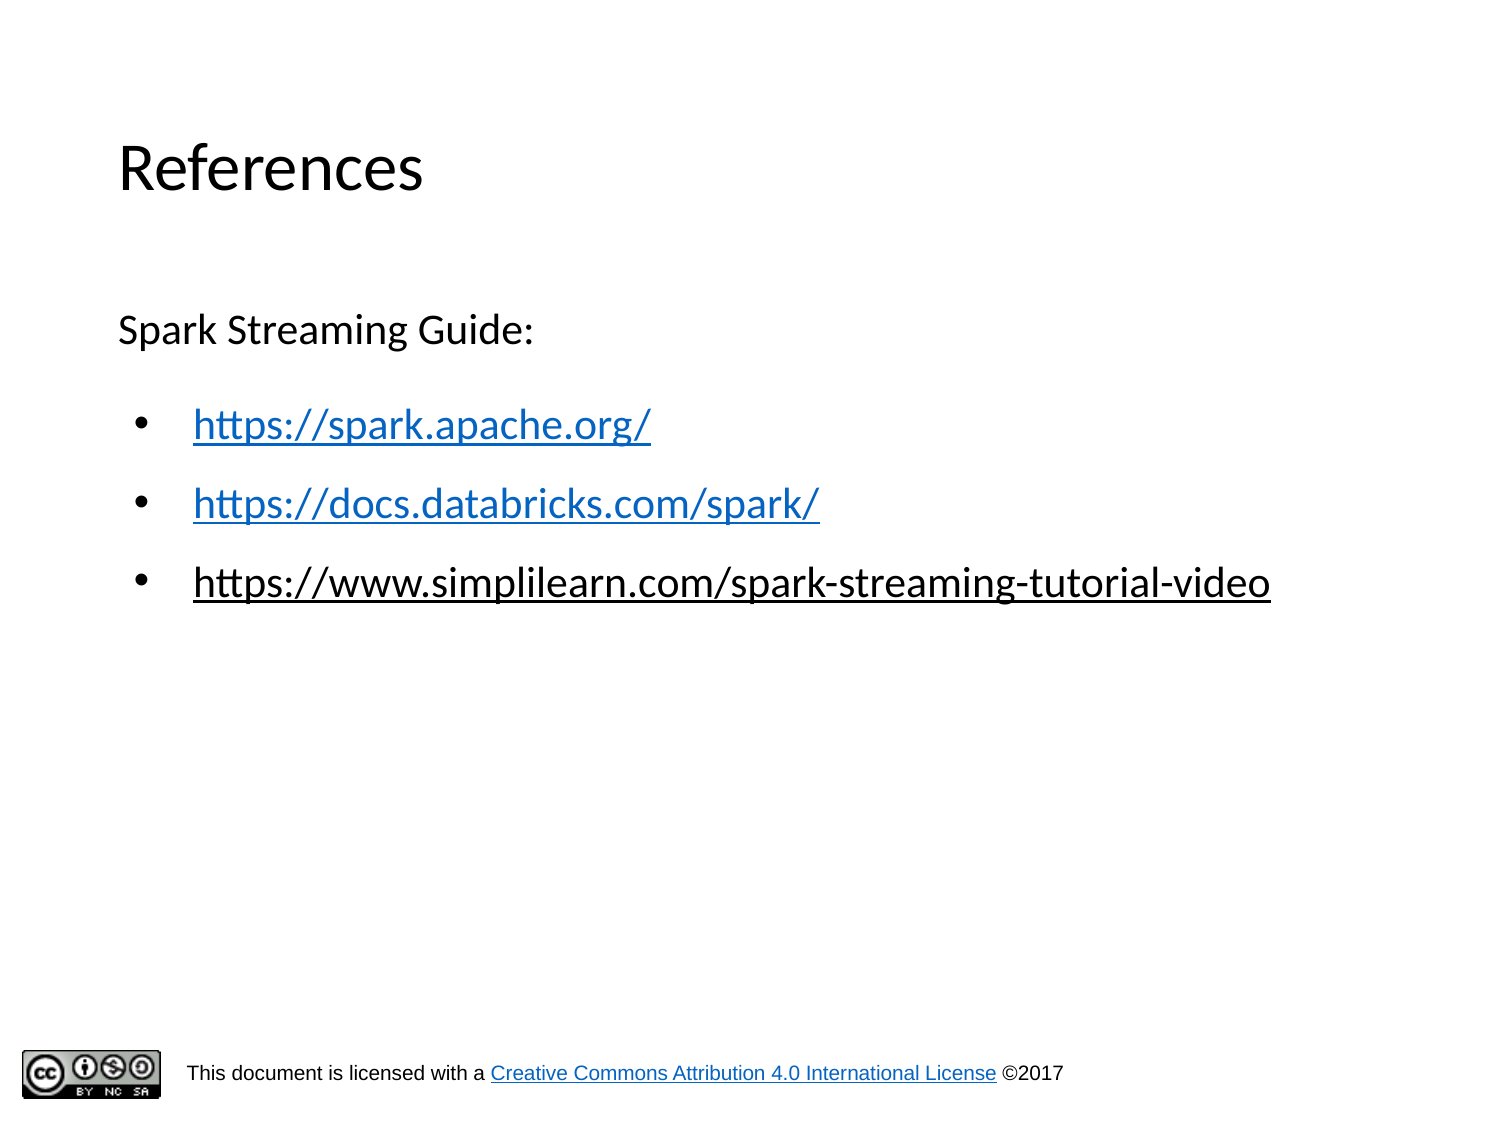

# References
Spark Streaming Guide:
https://spark.apache.org/
https://docs.databricks.com/spark/
https://www.simplilearn.com/spark-streaming-tutorial-video